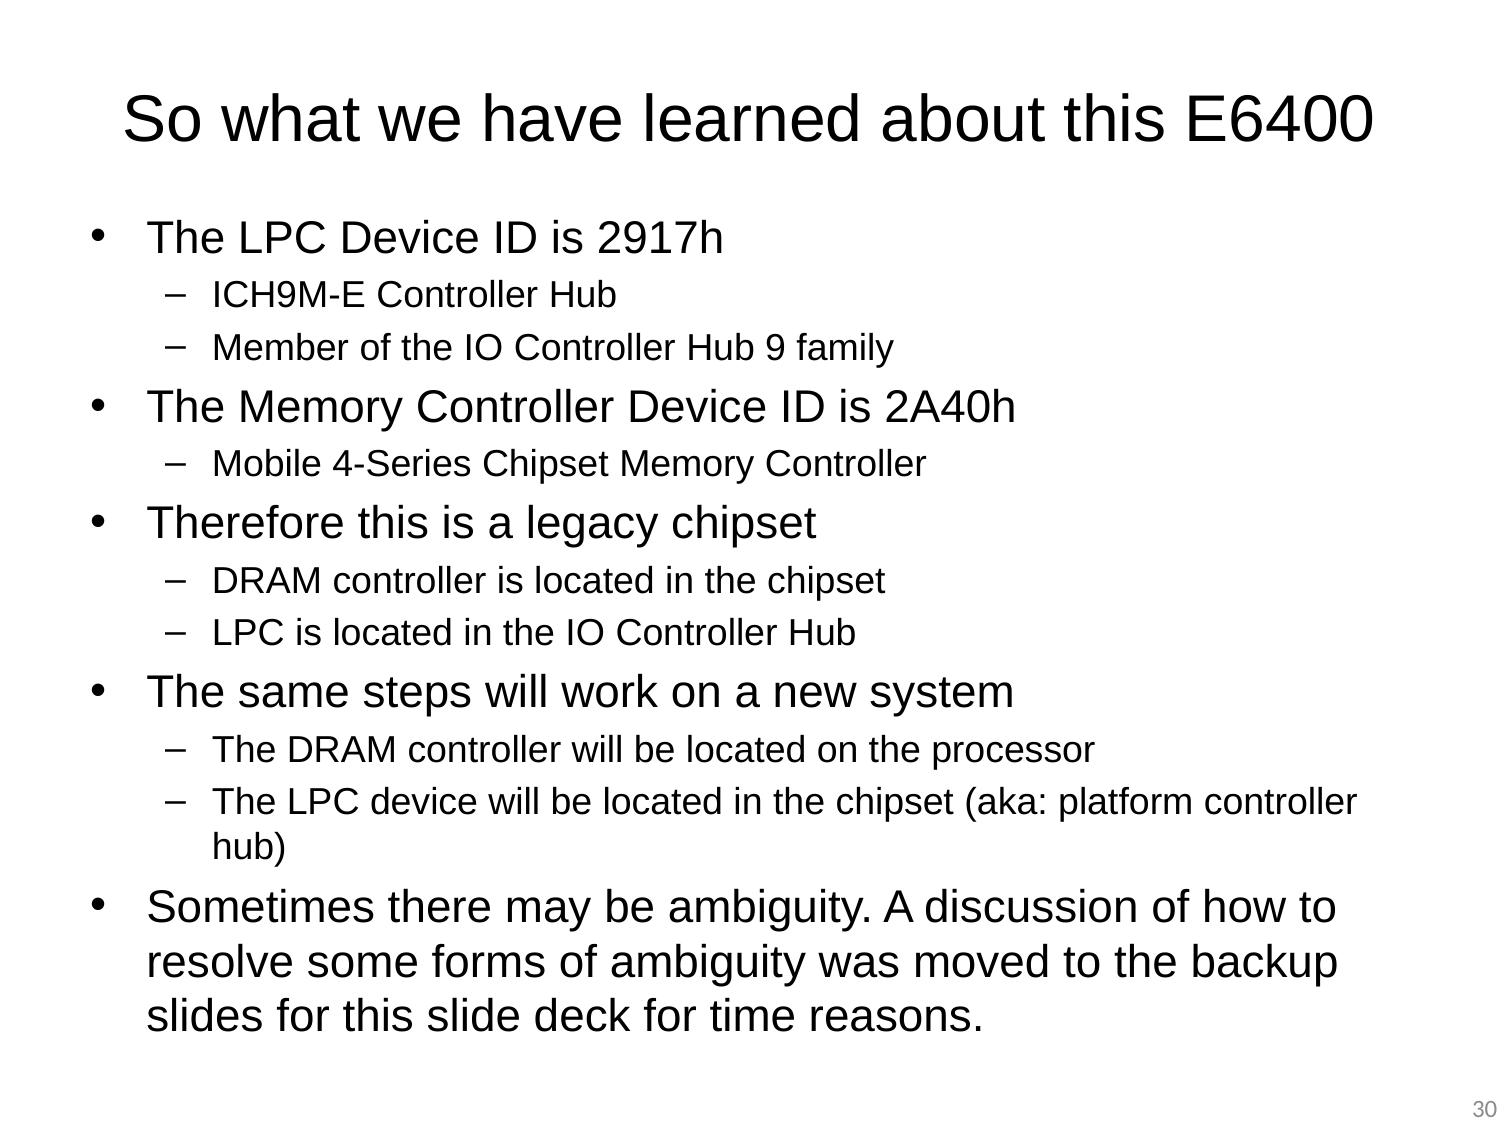

# So what we have learned about this E6400
The LPC Device ID is 2917h
ICH9M-E Controller Hub
Member of the IO Controller Hub 9 family
The Memory Controller Device ID is 2A40h
Mobile 4-Series Chipset Memory Controller
Therefore this is a legacy chipset
DRAM controller is located in the chipset
LPC is located in the IO Controller Hub
The same steps will work on a new system
The DRAM controller will be located on the processor
The LPC device will be located in the chipset (aka: platform controller hub)
Sometimes there may be ambiguity. A discussion of how to resolve some forms of ambiguity was moved to the backup slides for this slide deck for time reasons.
30